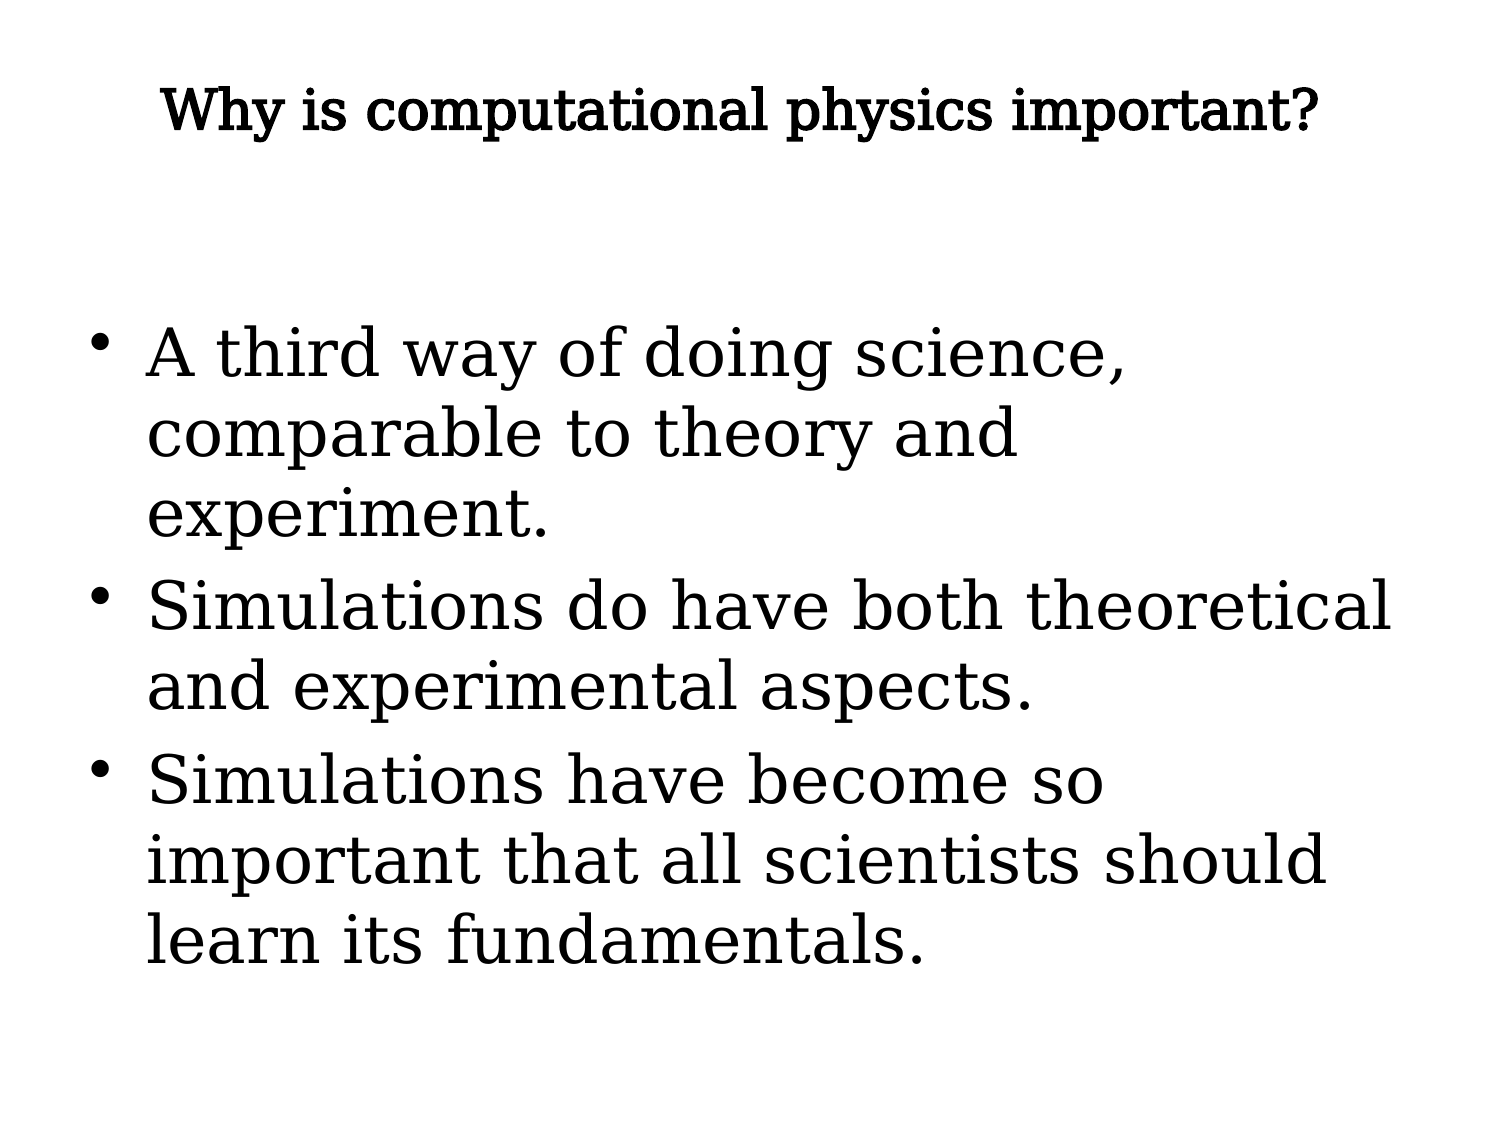

Why is computational physics important?
A third way of doing science, comparable to theory and experiment.
Simulations do have both theoretical and experimental aspects.
Simulations have become so important that all scientists should learn its fundamentals.